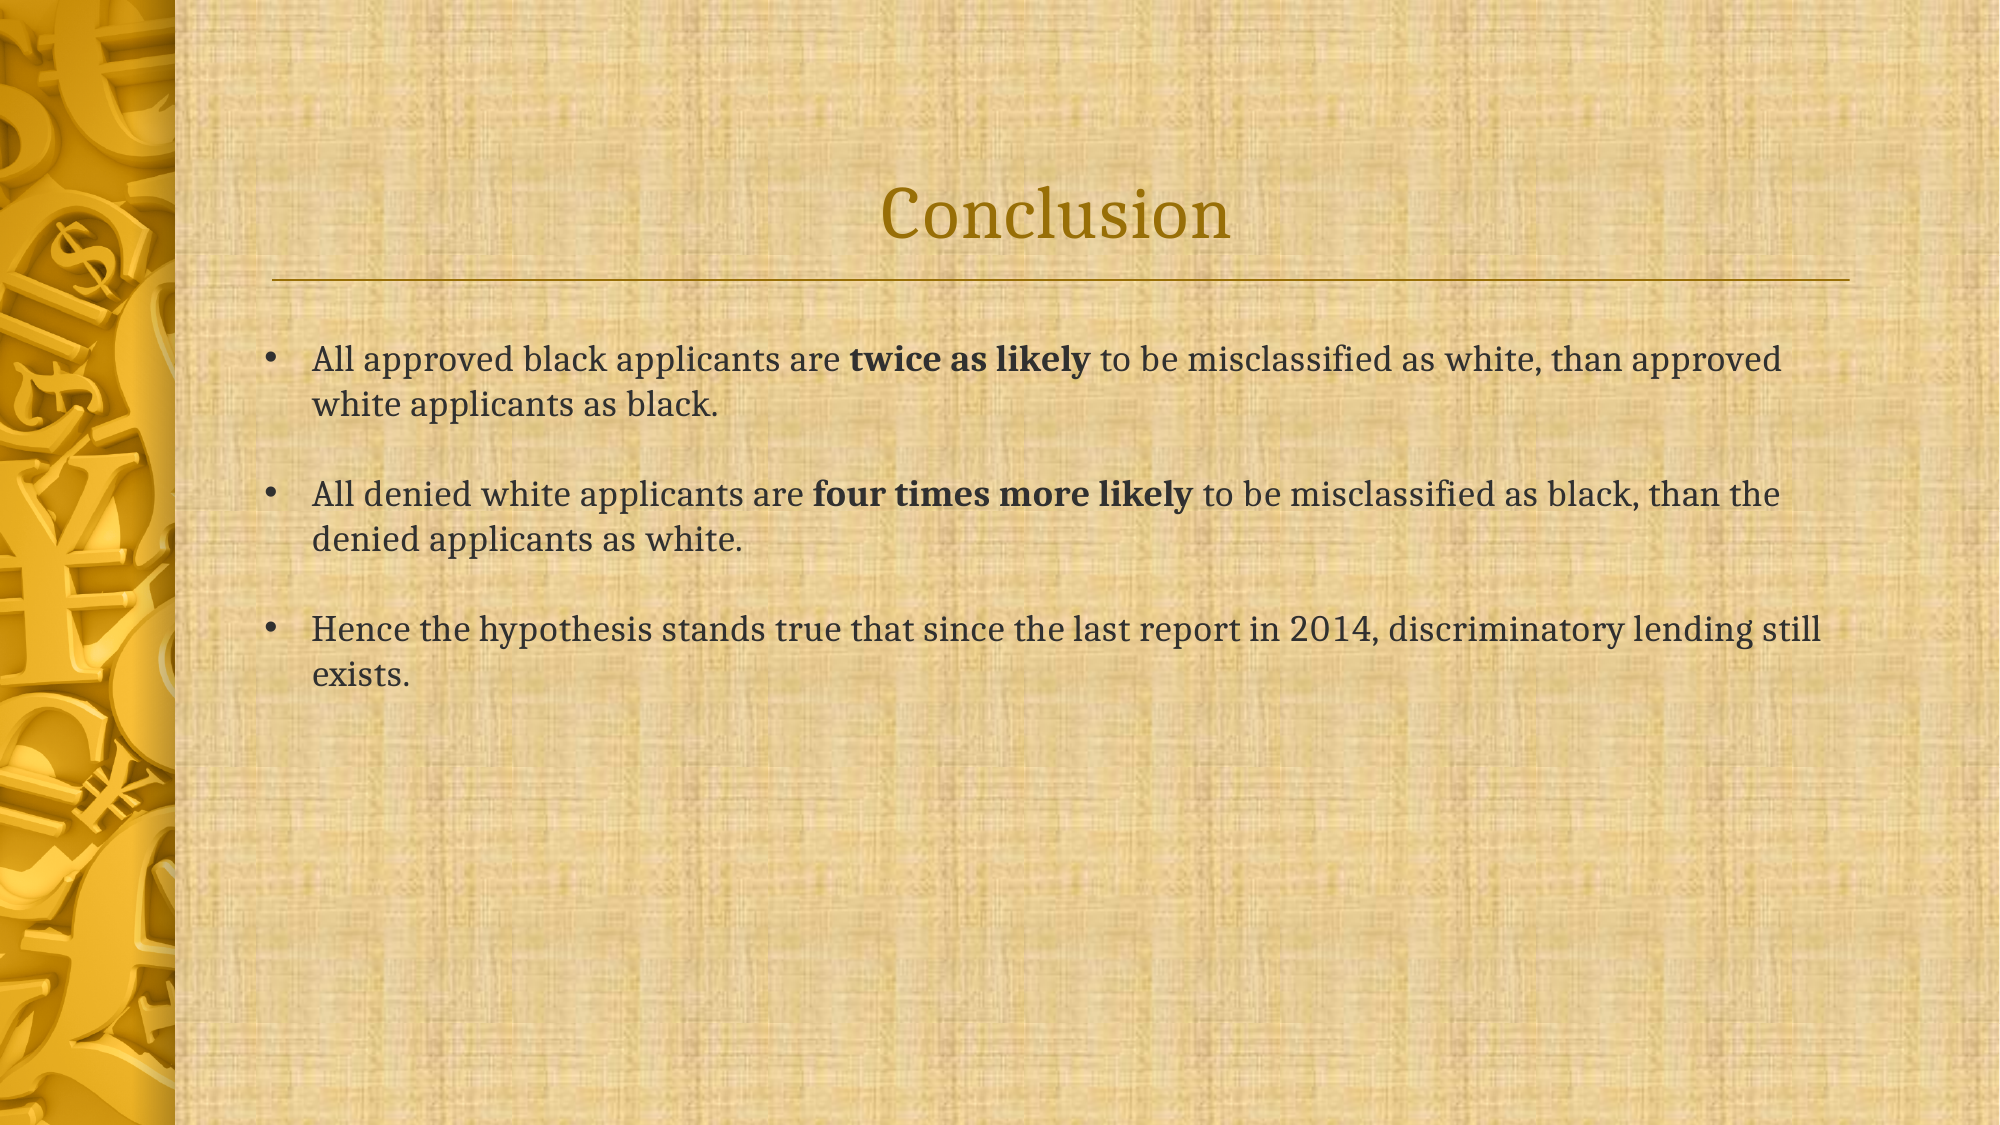

# Conclusion
All approved black applicants are twice as likely to be misclassified as white, than approved white applicants as black.

All denied white applicants are four times more likely to be misclassified as black, than the denied applicants as white.

Hence the hypothesis stands true that since the last report in 2014, discriminatory lending still exists.